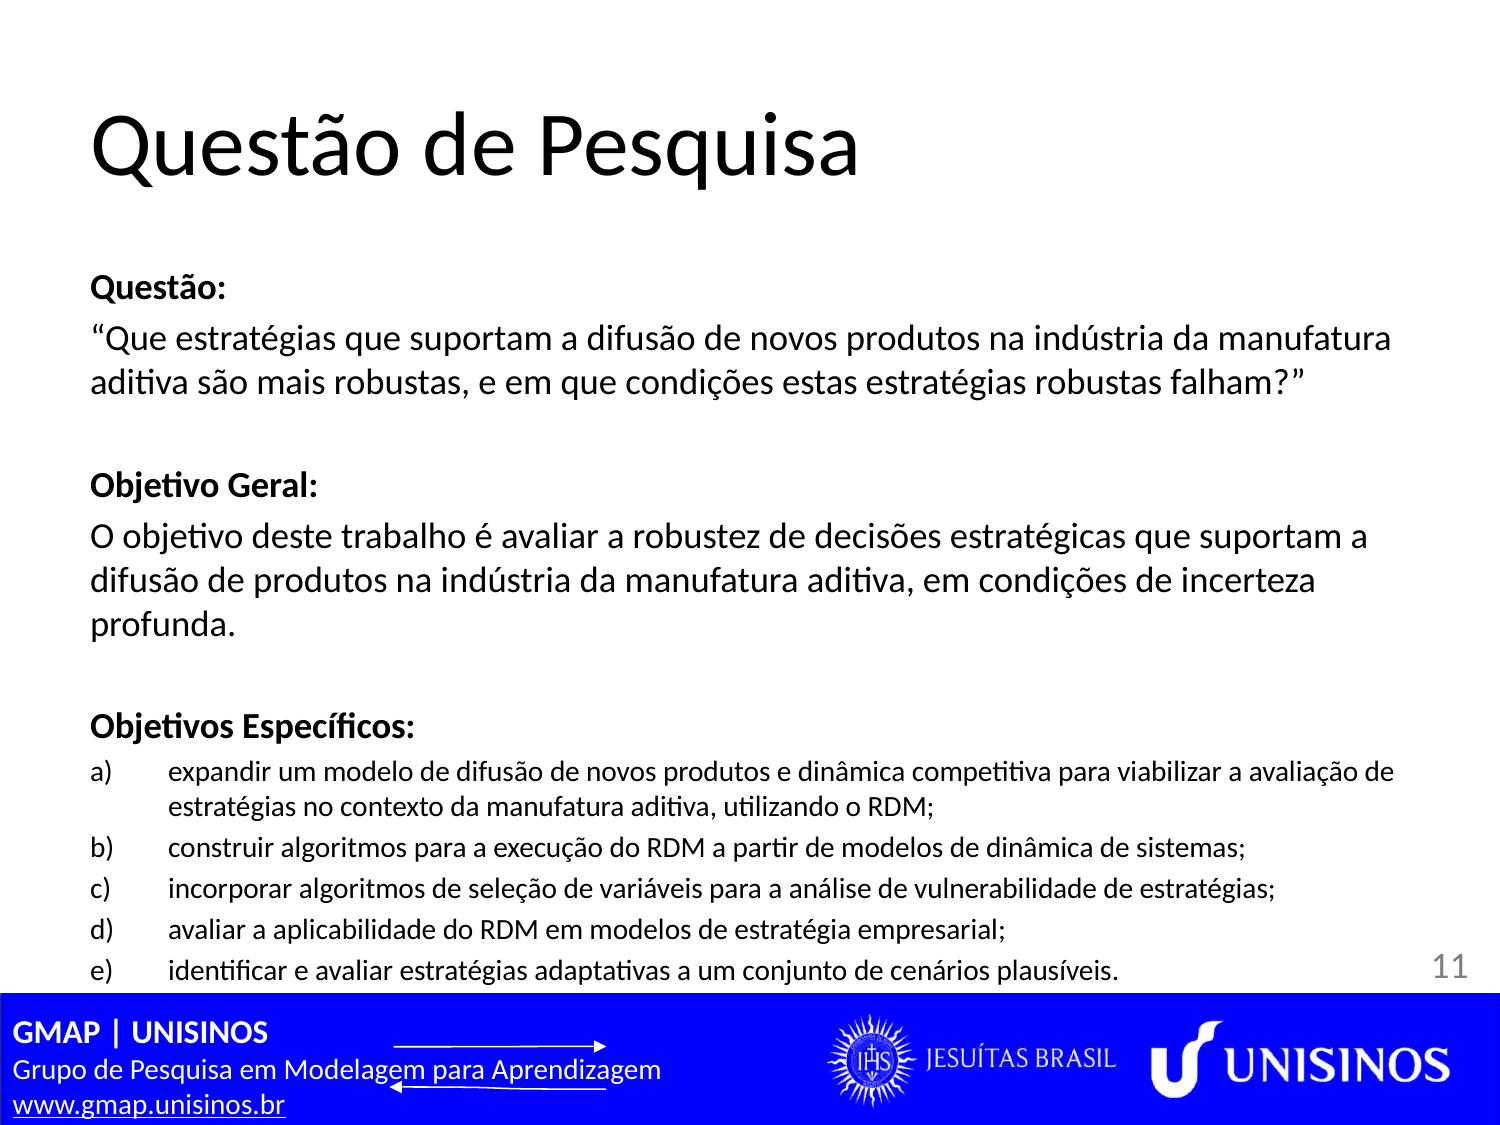

# Questão de Pesquisa
Questão:
“Que estratégias que suportam a difusão de novos produtos na indústria da manufatura aditiva são mais robustas, e em que condições estas estratégias robustas falham?”

Objetivo Geral:
O objetivo deste trabalho é avaliar a robustez de decisões estratégicas que suportam a difusão de produtos na indústria da manufatura aditiva, em condições de incerteza profunda.

Objetivos Específicos:
expandir um modelo de difusão de novos produtos e dinâmica competitiva para viabilizar a avaliação de estratégias no contexto da manufatura aditiva, utilizando o RDM;
construir algoritmos para a execução do RDM a partir de modelos de dinâmica de sistemas;
incorporar algoritmos de seleção de variáveis para a análise de vulnerabilidade de estratégias;
avaliar a aplicabilidade do RDM em modelos de estratégia empresarial;
identificar e avaliar estratégias adaptativas a um conjunto de cenários plausíveis.